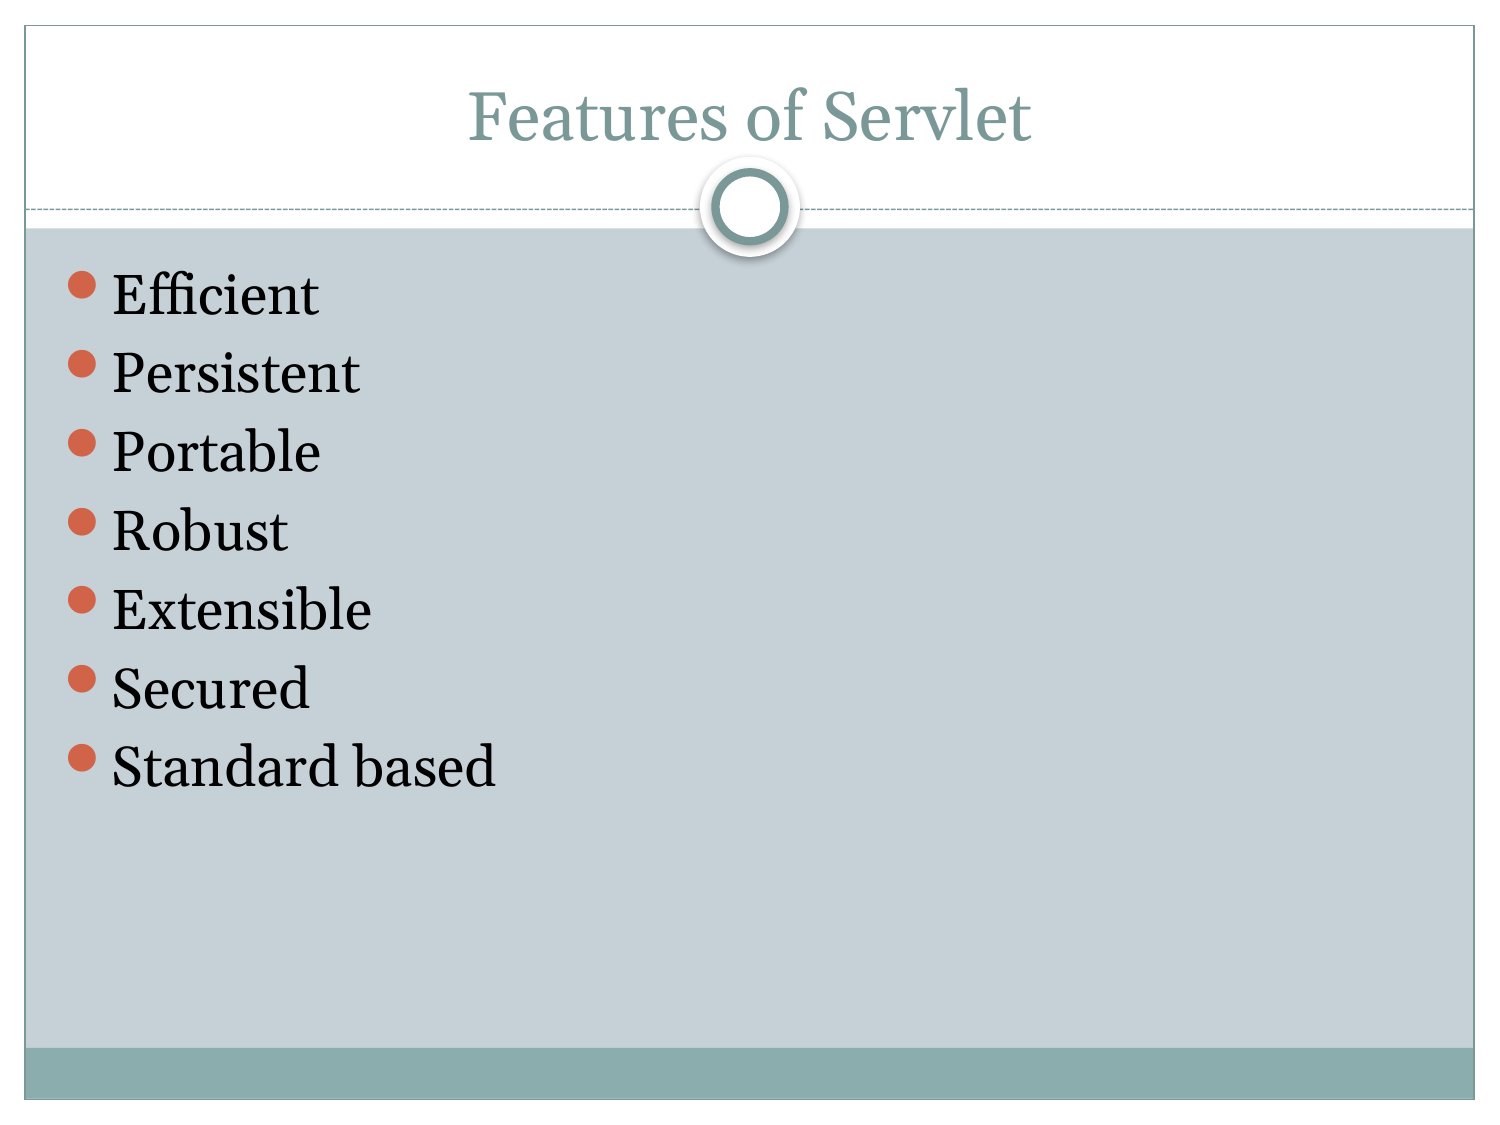

# Features of Servlet
Efficient
Persistent
Portable
Robust
Extensible
Secured
Standard based